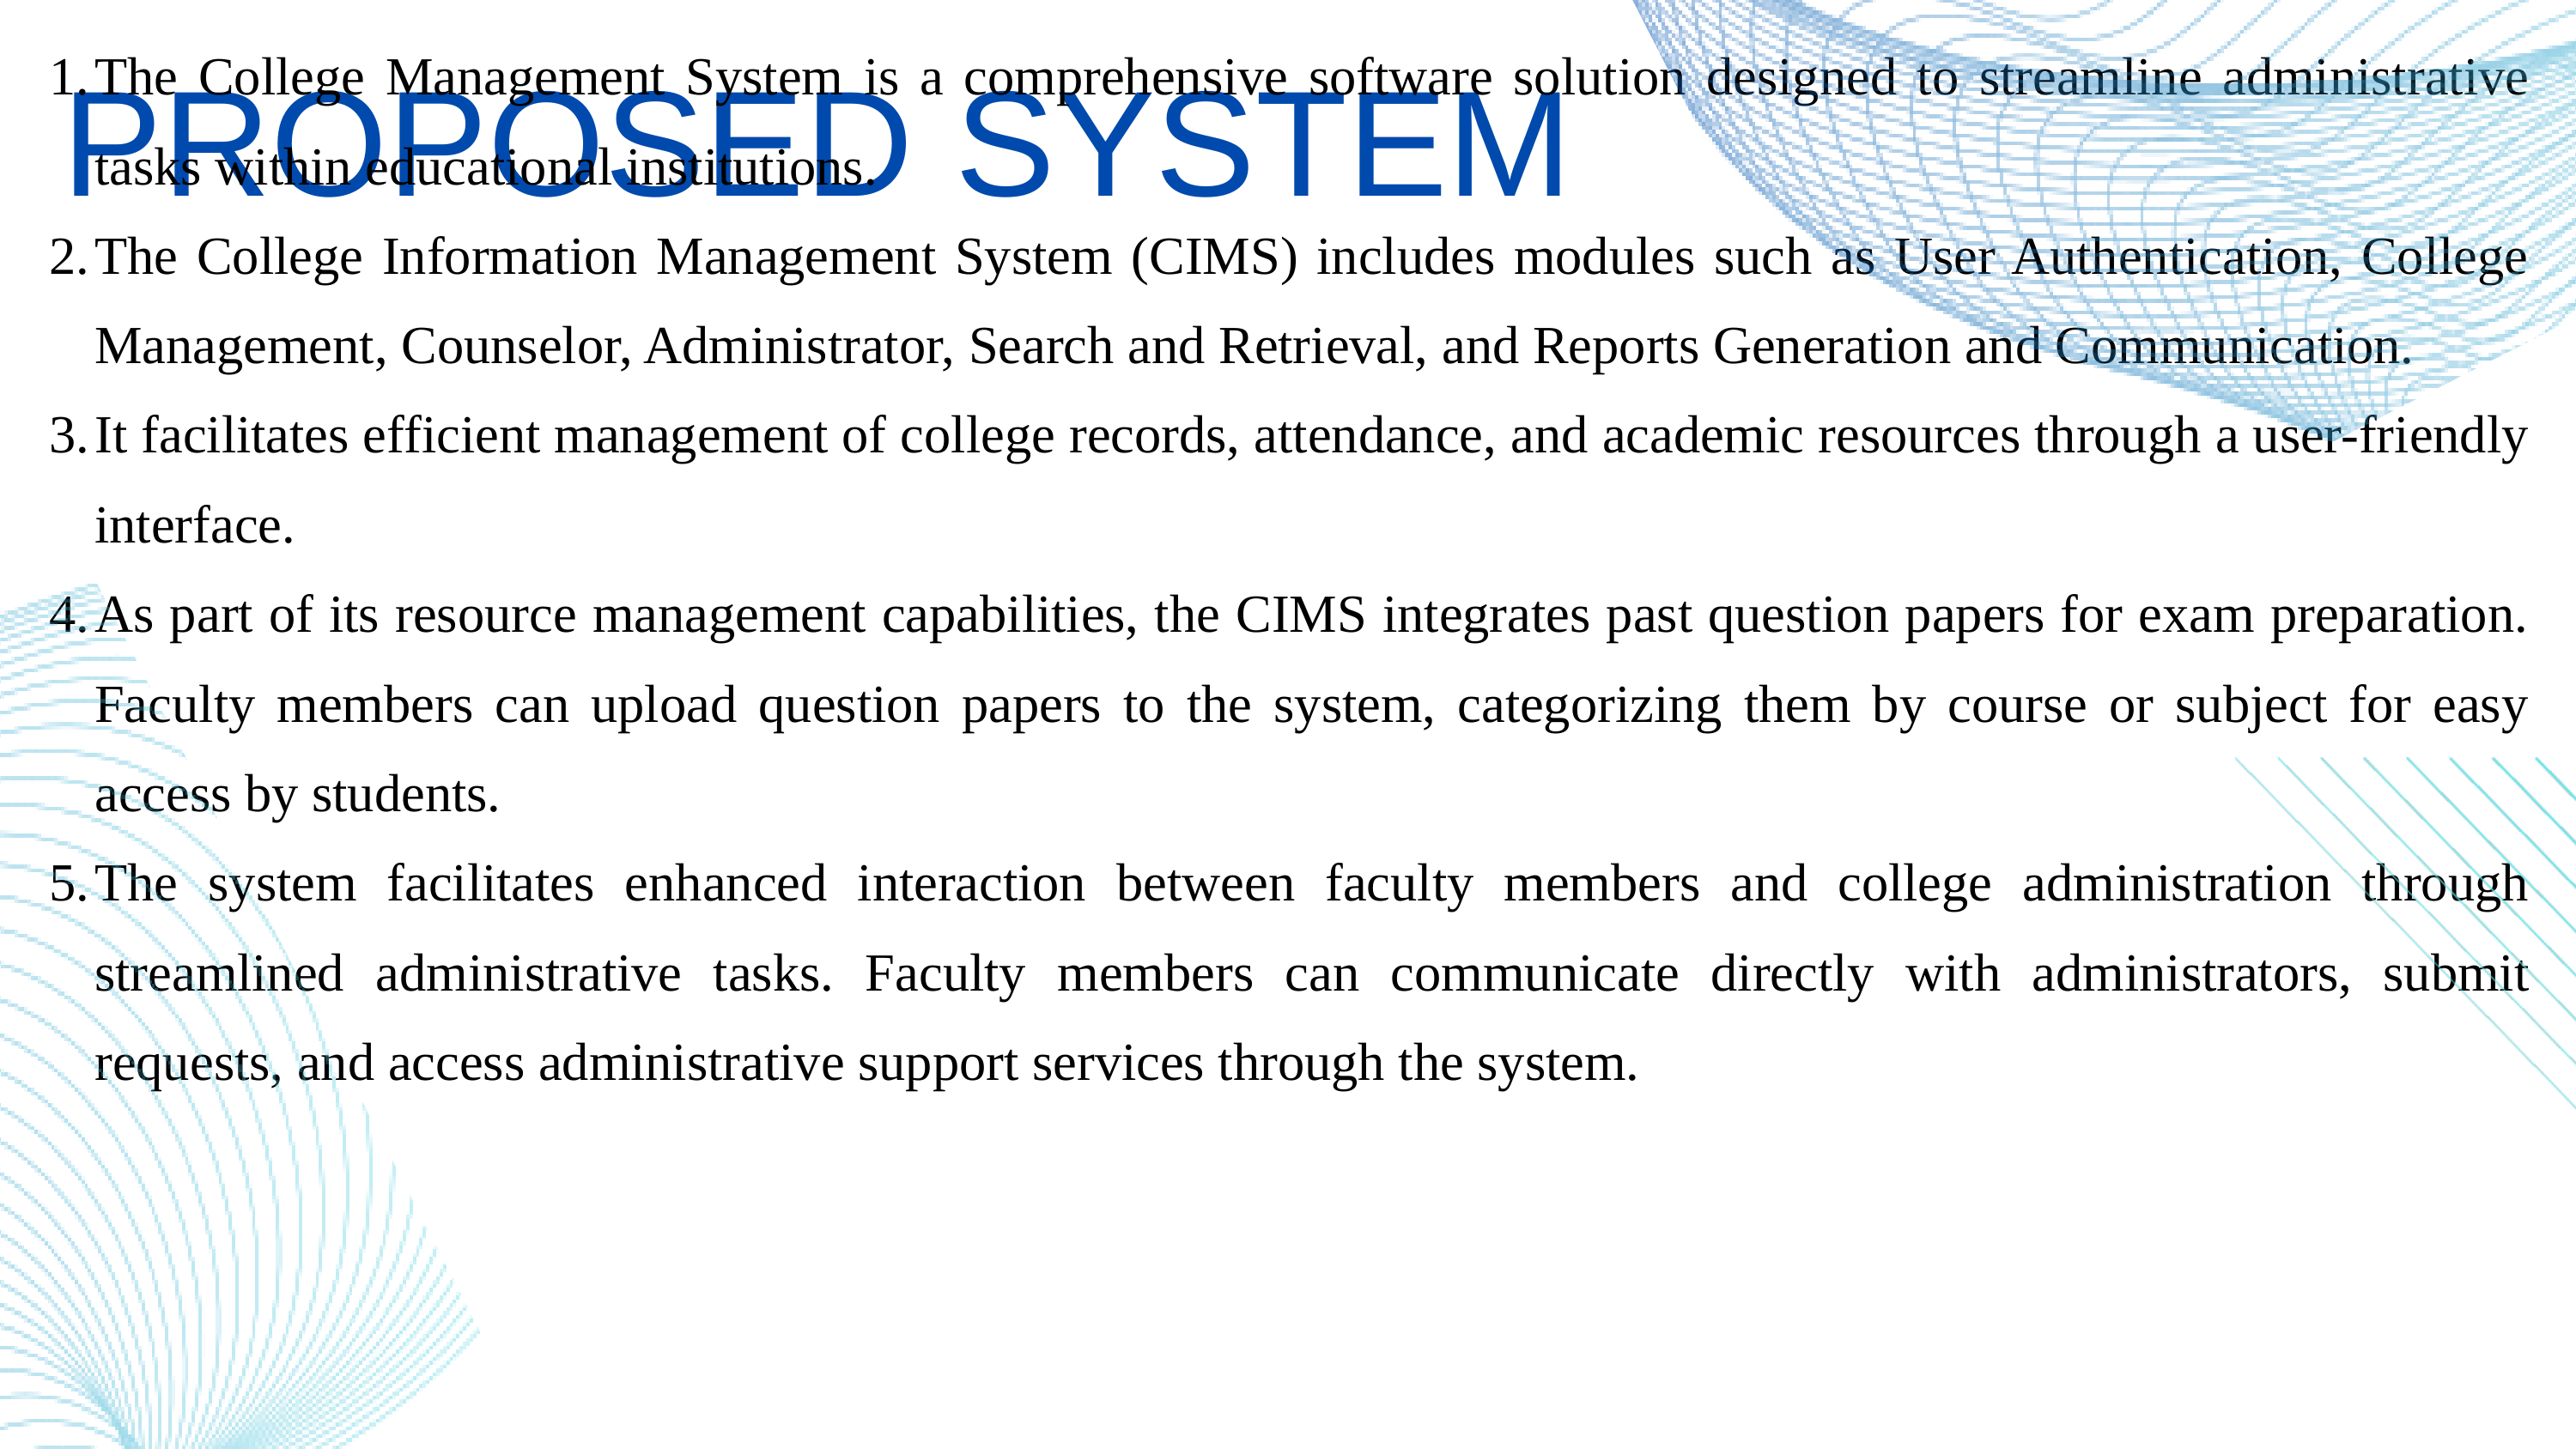

PROPOSED SYSTEM

The College Management System is a comprehensive software solution designed to streamline administrative tasks within educational institutions.
The College Information Management System (CIMS) includes modules such as User Authentication, College Management, Counselor, Administrator, Search and Retrieval, and Reports Generation and Communication.
It facilitates efficient management of college records, attendance, and academic resources through a user-friendly interface.
As part of its resource management capabilities, the CIMS integrates past question papers for exam preparation. Faculty members can upload question papers to the system, categorizing them by course or subject for easy access by students.
The system facilitates enhanced interaction between faculty members and college administration through streamlined administrative tasks. Faculty members can communicate directly with administrators, submit requests, and access administrative support services through the system.